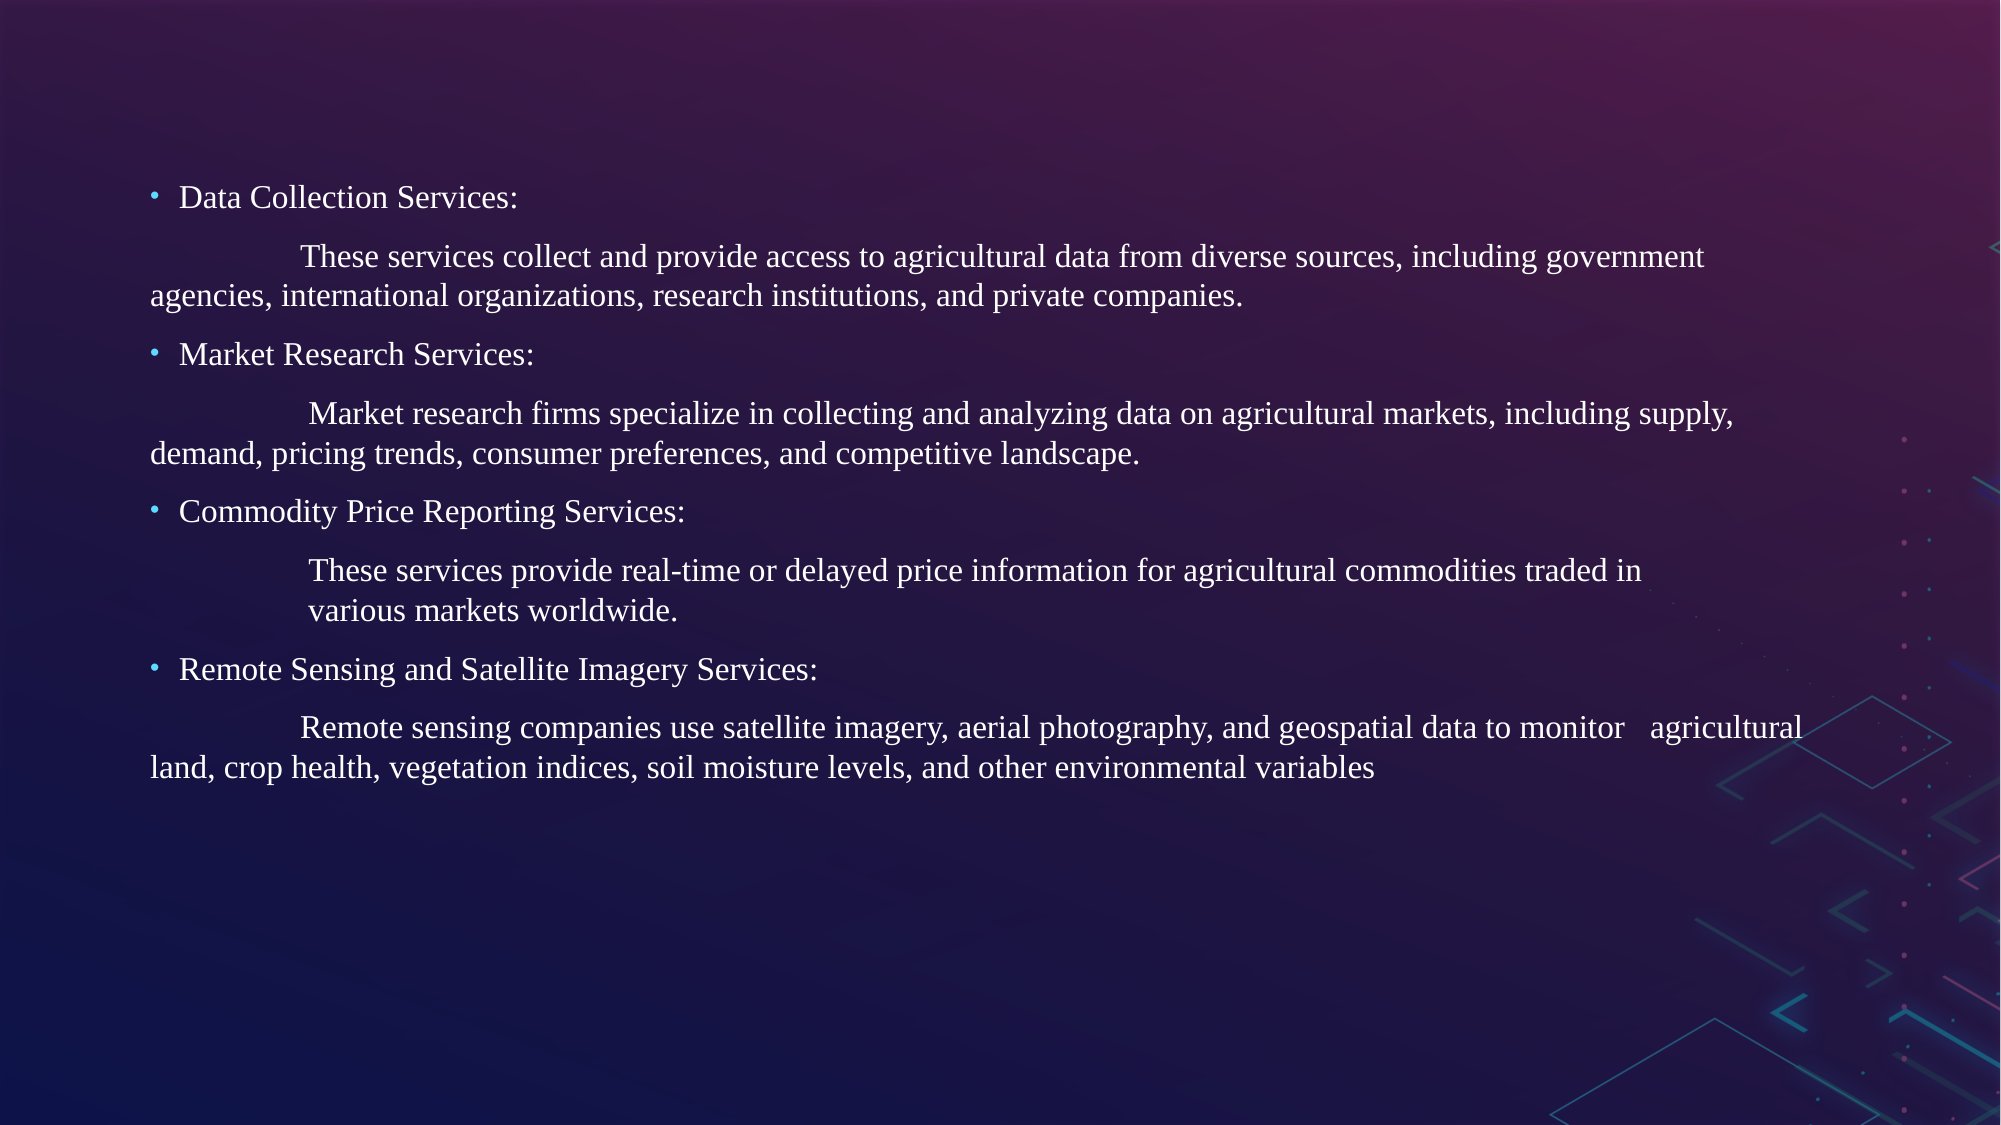

Data Collection Services:
	These services collect and provide access to agricultural data from diverse sources, including government 	agencies, international organizations, research institutions, and private companies.
Market Research Services:
	 Market research firms specialize in collecting and analyzing data on agricultural markets, including supply, 	demand, pricing trends, consumer preferences, and competitive landscape.
Commodity Price Reporting Services:
	 These services provide real-time or delayed price information for agricultural commodities traded in 	 	 various markets worldwide.
Remote Sensing and Satellite Imagery Services:
 	Remote sensing companies use satellite imagery, aerial photography, and geospatial data to monitor 	agricultural land, crop health, vegetation indices, soil moisture levels, and other environmental variables